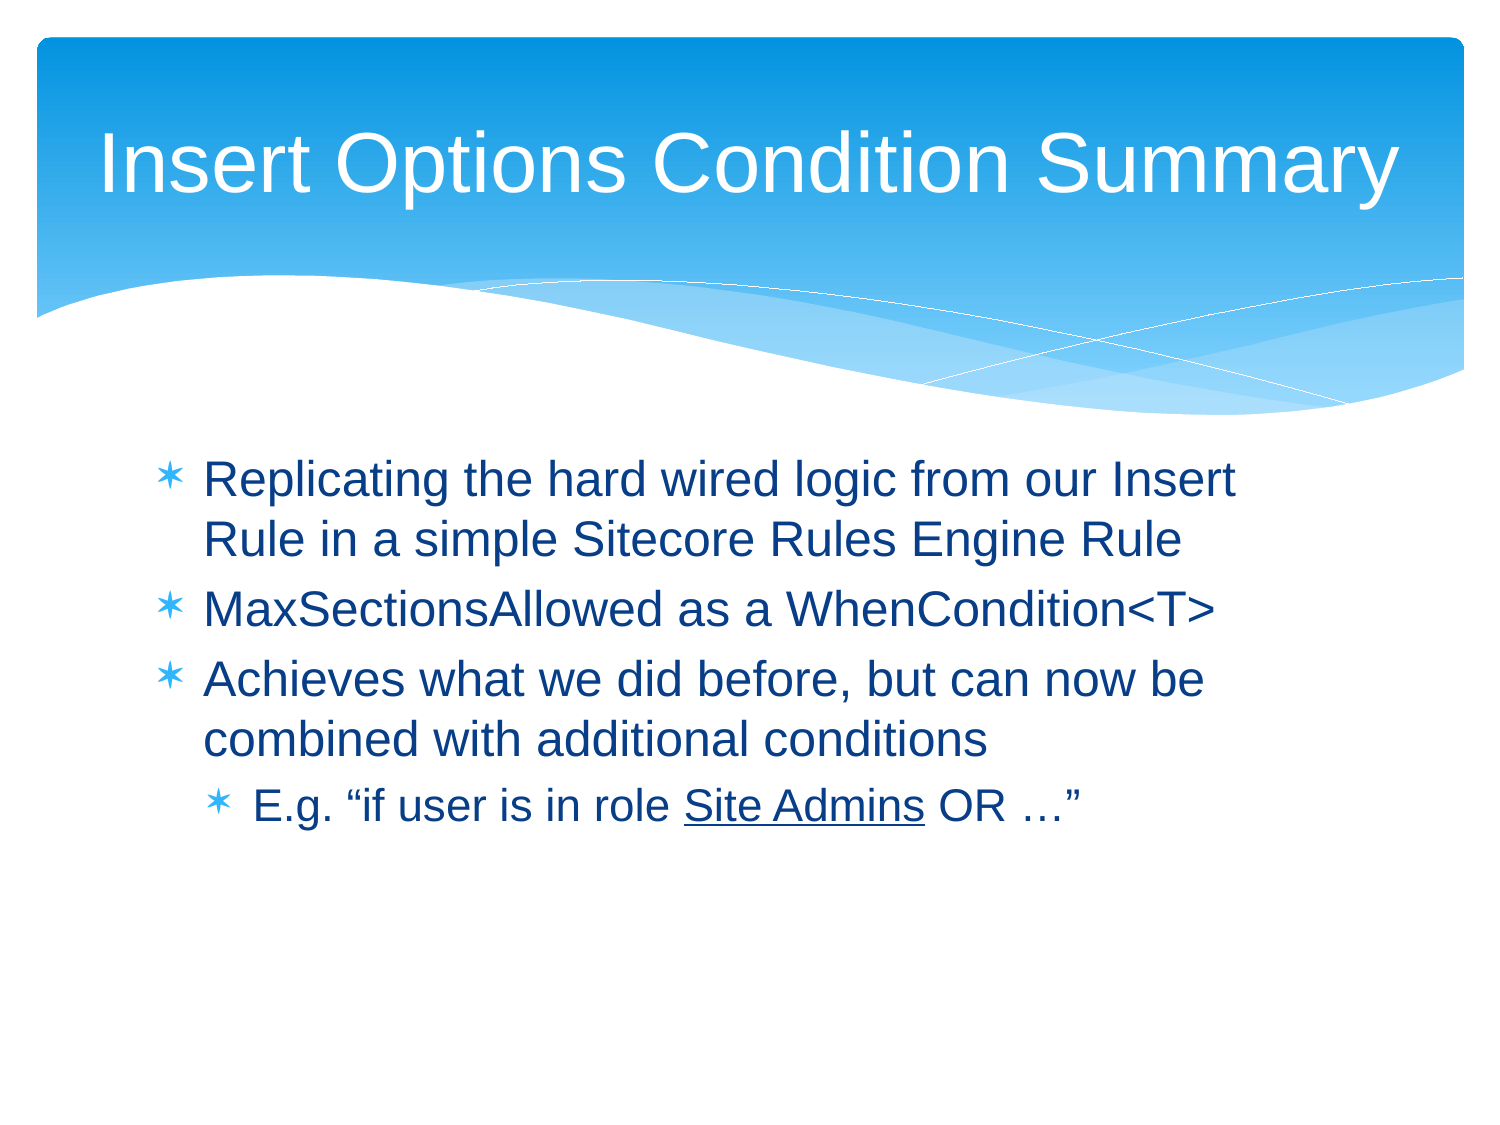

# Insert Options Condition Summary
Replicating the hard wired logic from our Insert Rule in a simple Sitecore Rules Engine Rule
MaxSectionsAllowed as a WhenCondition<T>
Achieves what we did before, but can now be combined with additional conditions
E.g. “if user is in role Site Admins OR …”